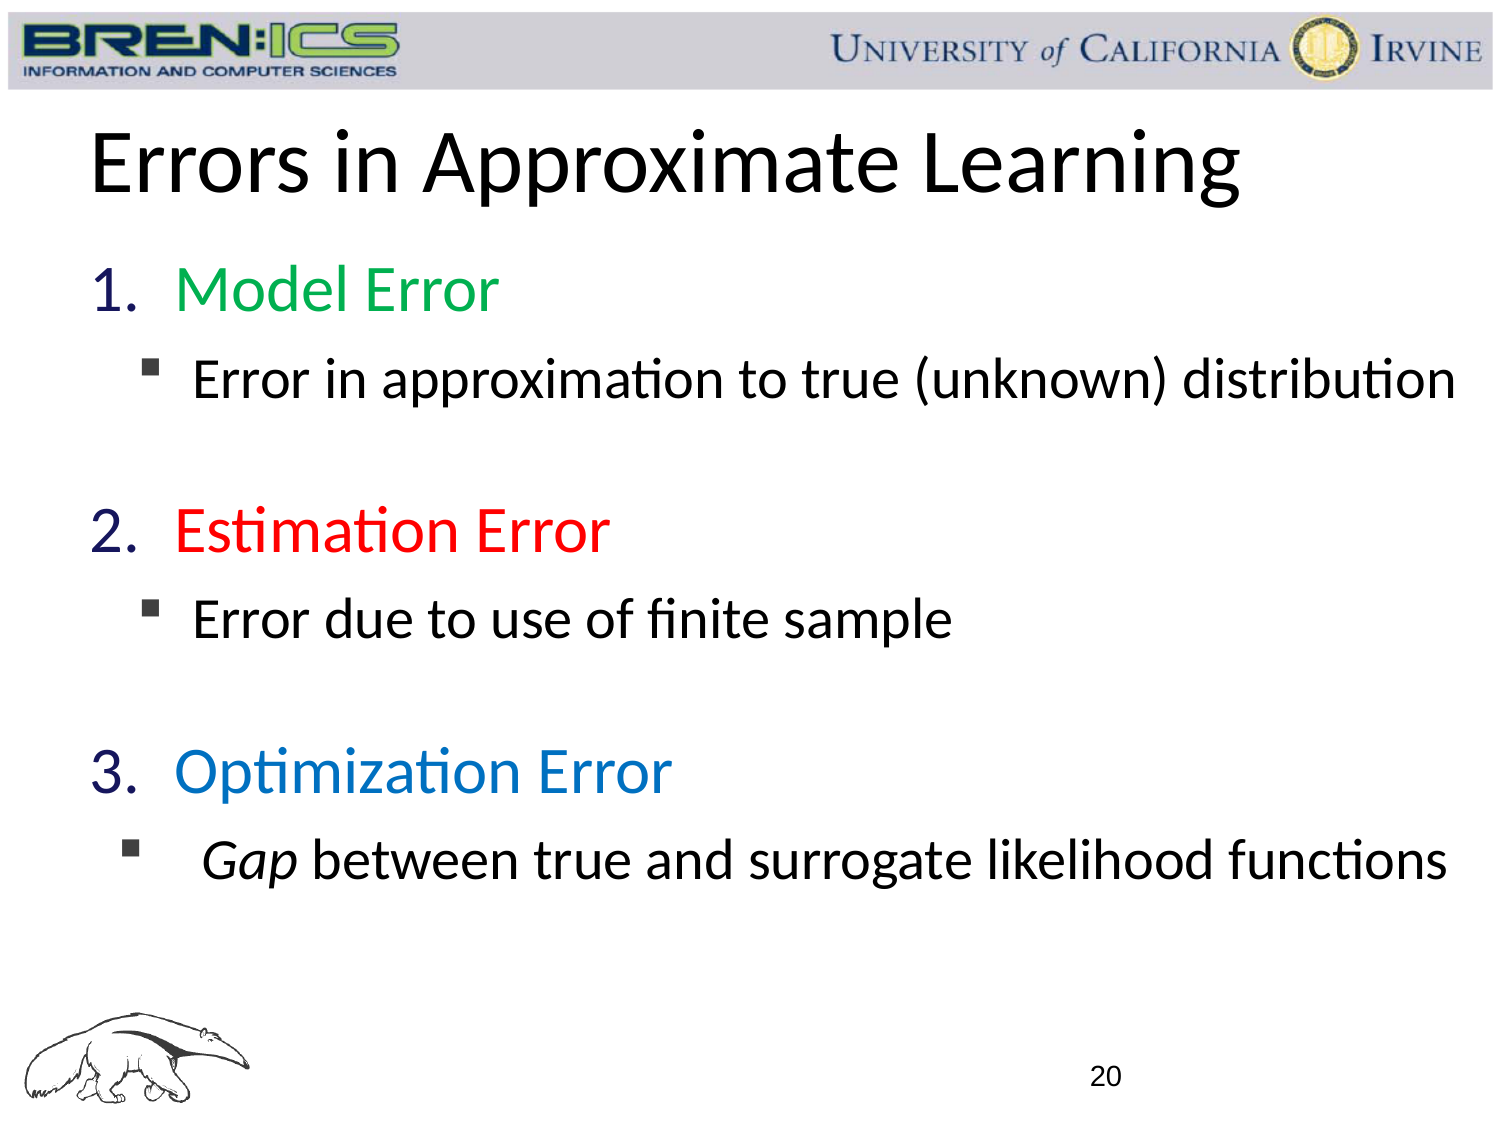

# Errors in Approximate Learning
Model Error
Error in approximation to true (unknown) distribution

Estimation Error
Error due to use of finite sample

Optimization Error
Gap between true and surrogate likelihood functions

20